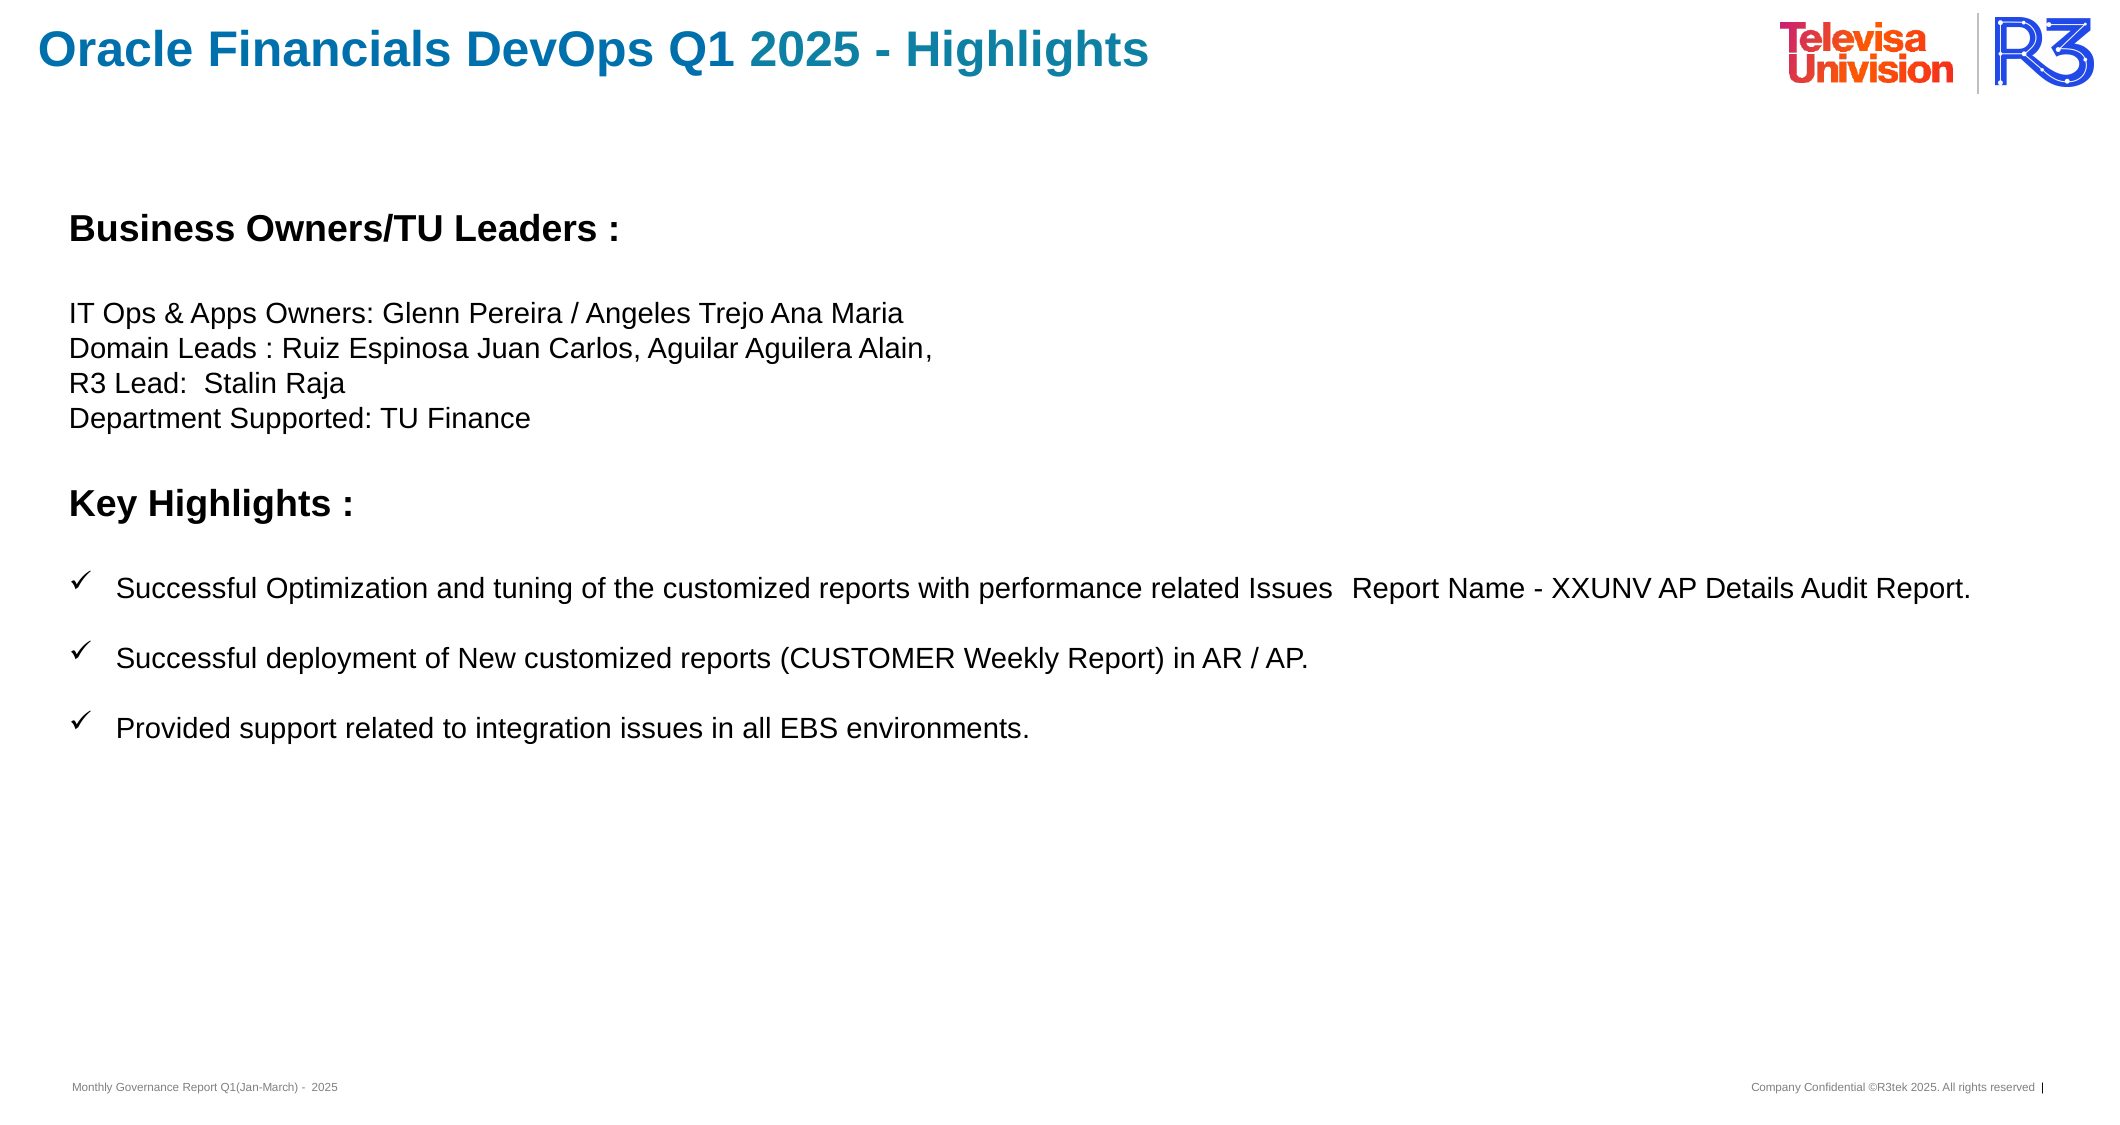

# Oracle Financials DevOps Q1 2025 - Highlights

Business Owners/TU Leaders :
IT Ops & Apps Owners: Glenn Pereira / Angeles Trejo Ana Maria
Domain Leads : Ruiz Espinosa Juan Carlos, Aguilar Aguilera Alain​,
R3 Lead:  Stalin Raja
Department Supported: TU Finance

Key Highlights :

Successful Optimization and tuning of the customized reports with performance related Issues ​ Report Name - XXUNV AP Details Audit Report.​

Successful deployment of New customized reports (CUSTOMER Weekly Report) in AR / AP.​

Provided support related to integration issues in all EBS environments.